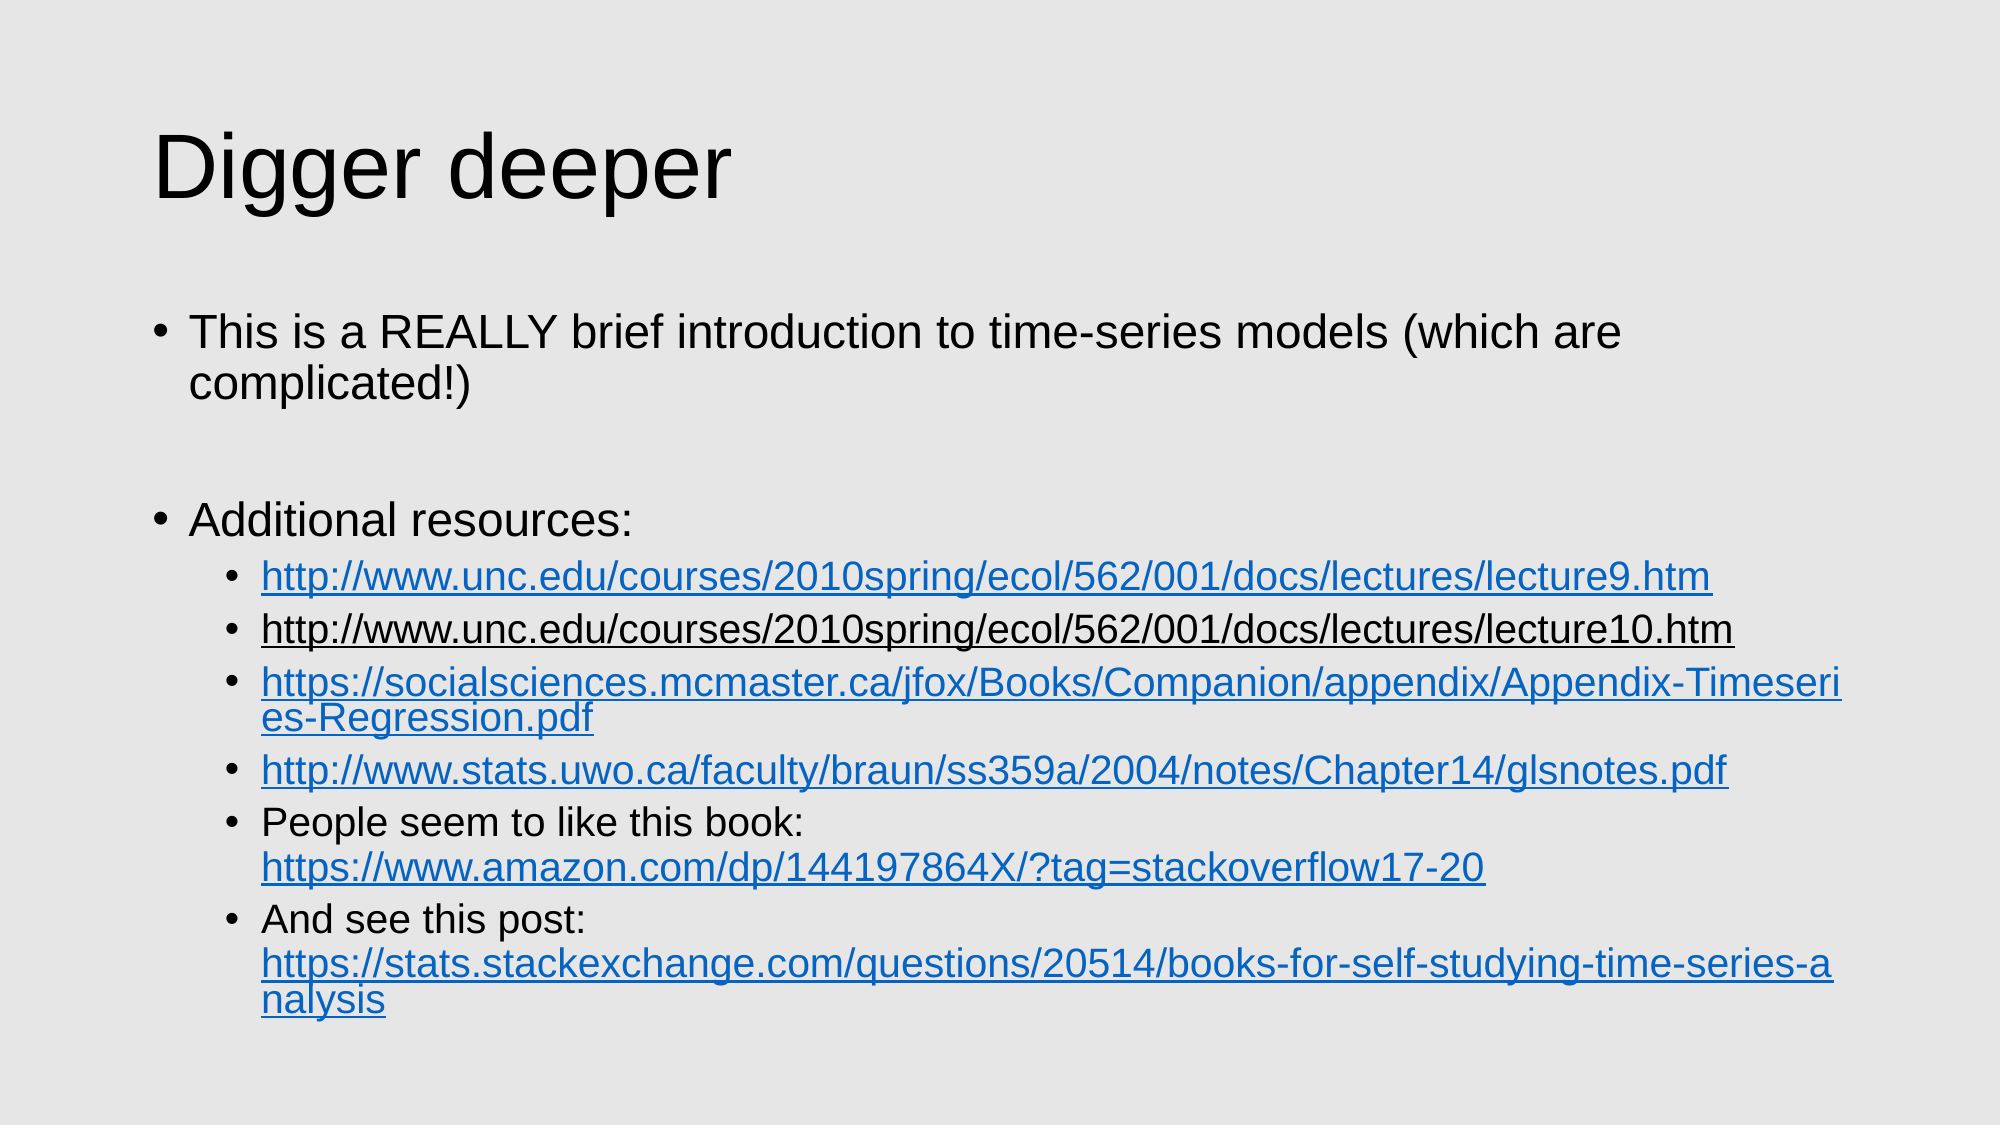

# Digger deeper
This is a REALLY brief introduction to time-series models (which are complicated!)

Additional resources:
http://www.unc.edu/courses/2010spring/ecol/562/001/docs/lectures/lecture9.htm
http://www.unc.edu/courses/2010spring/ecol/562/001/docs/lectures/lecture10.htm
https://socialsciences.mcmaster.ca/jfox/Books/Companion/appendix/Appendix-Timeseries-Regression.pdf
http://www.stats.uwo.ca/faculty/braun/ss359a/2004/notes/Chapter14/glsnotes.pdf
People seem to like this book: https://www.amazon.com/dp/144197864X/?tag=stackoverflow17-20
And see this post:
https://stats.stackexchange.com/questions/20514/books-for-self-studying-time-series-analysis